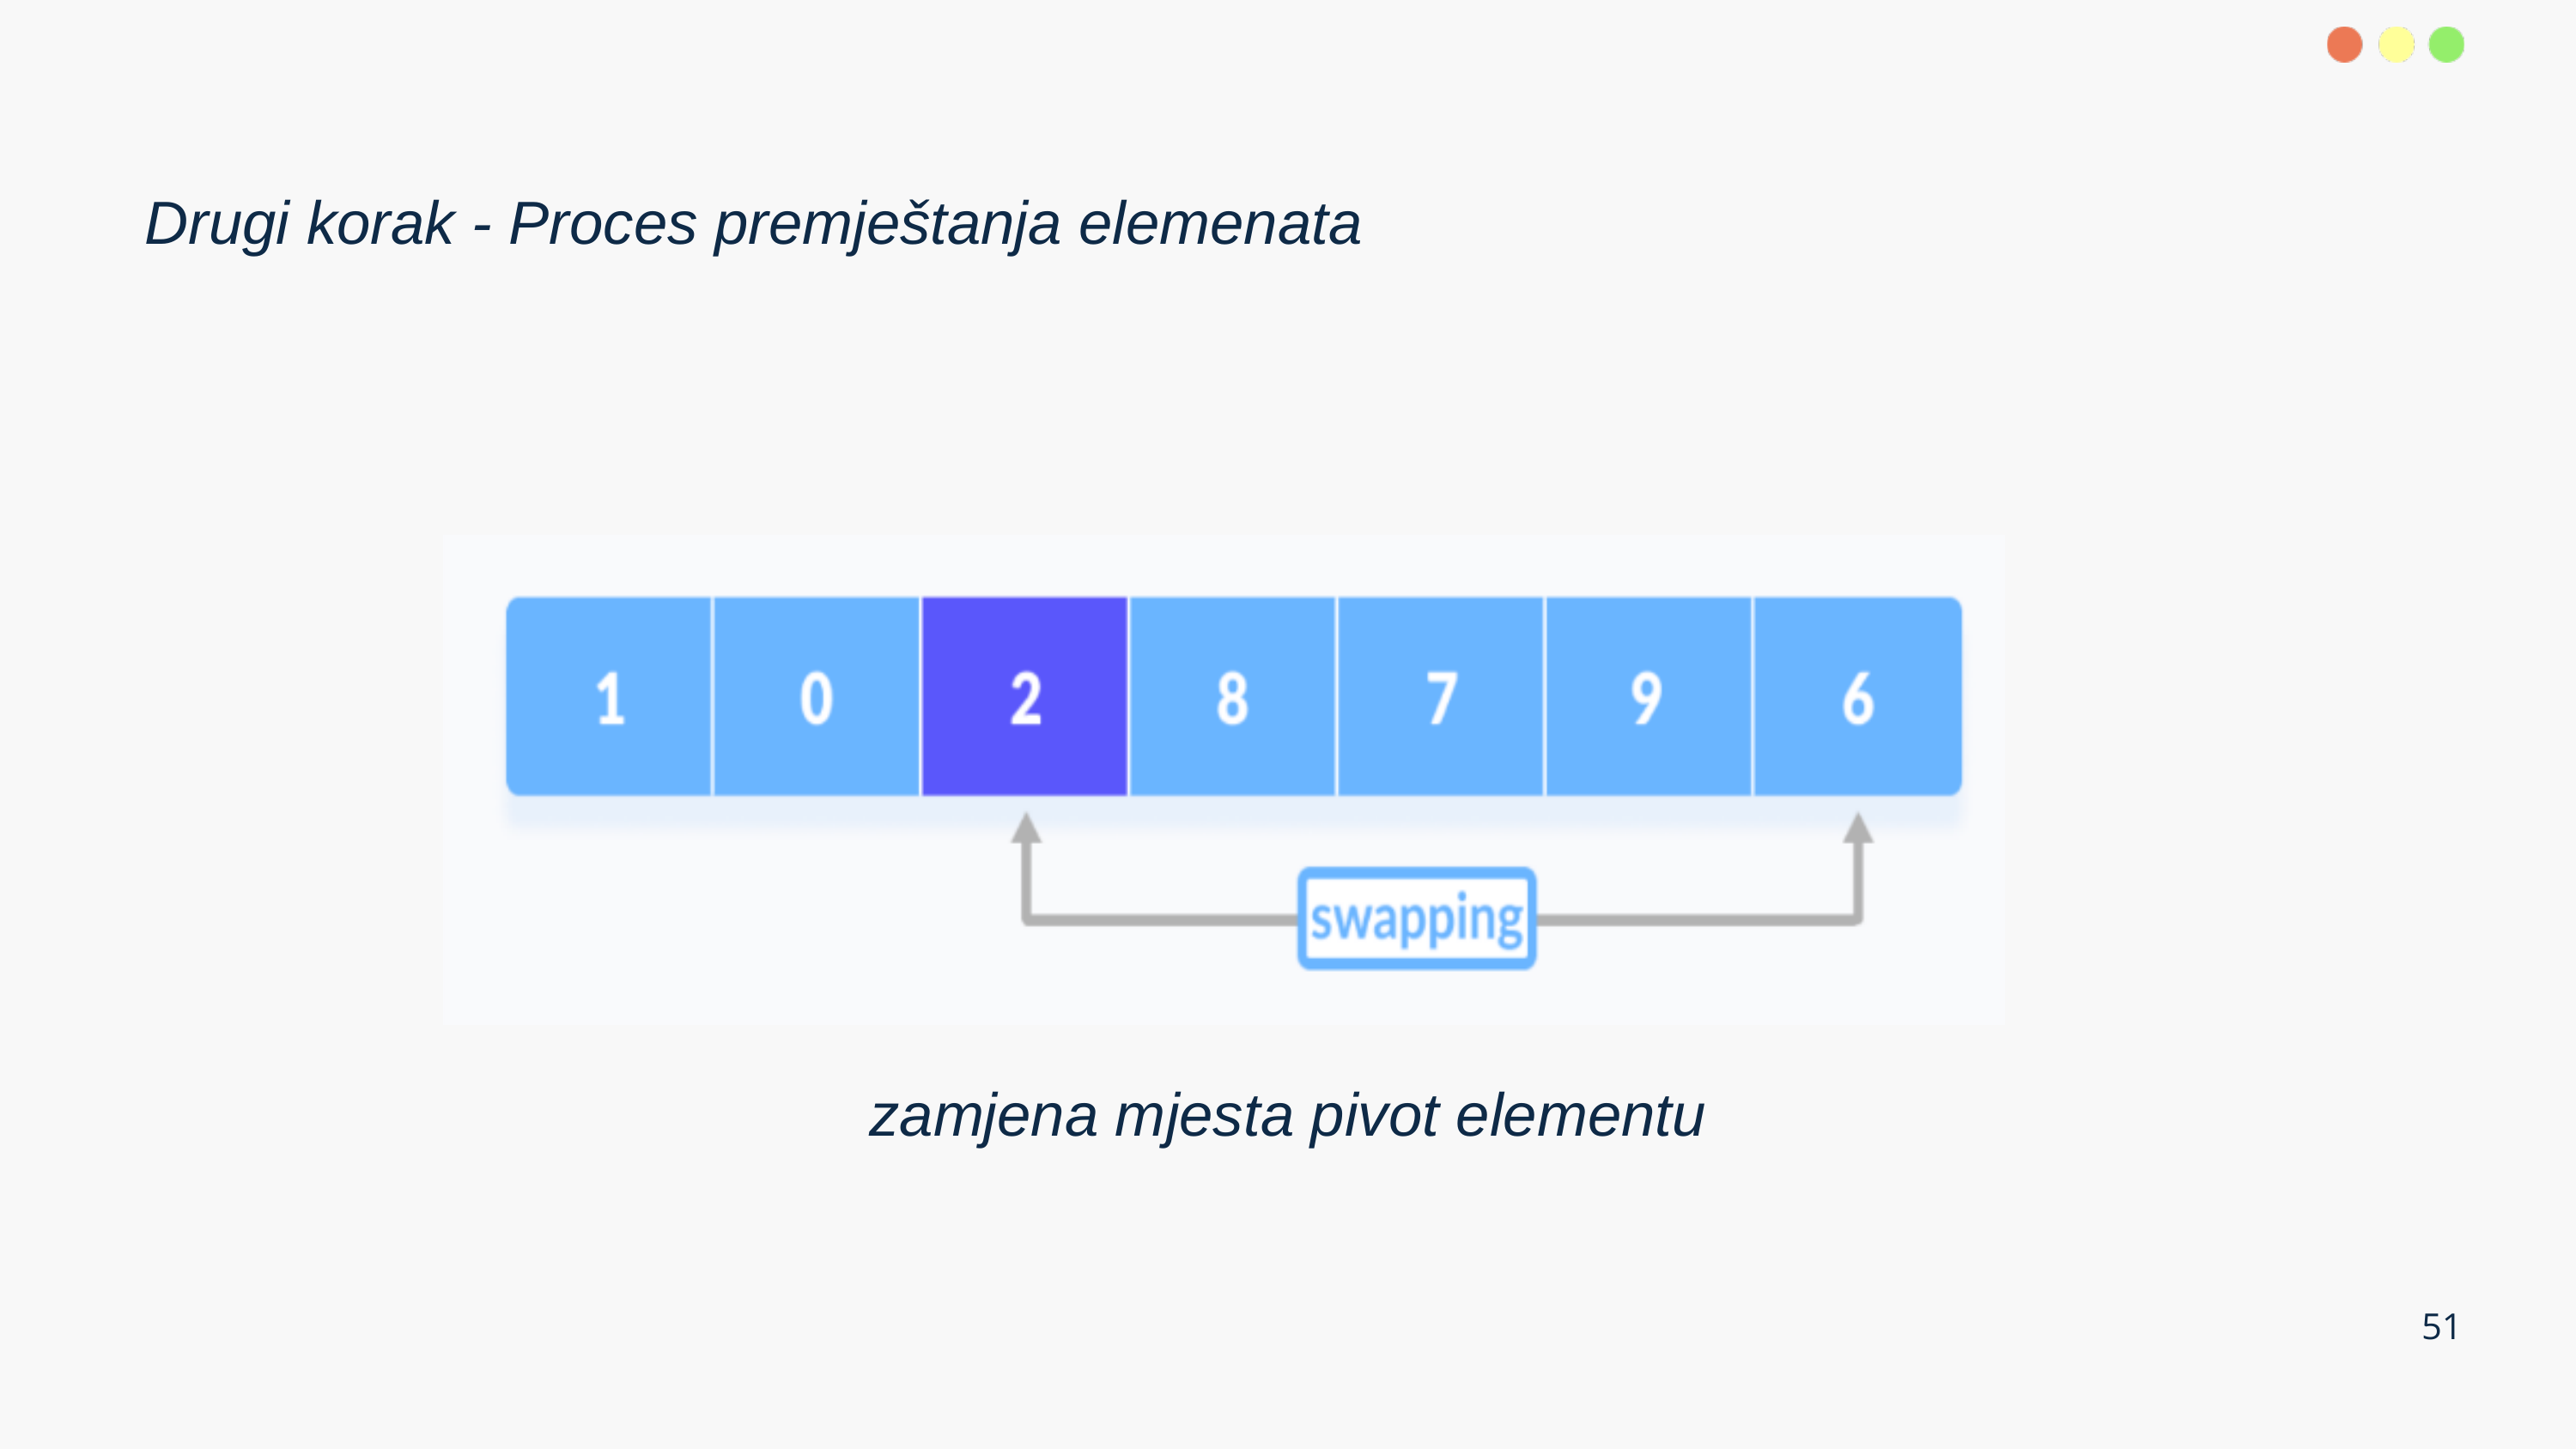

Drugi korak - Proces premještanja elemenata

zamjena mjesta pivot elementu
51